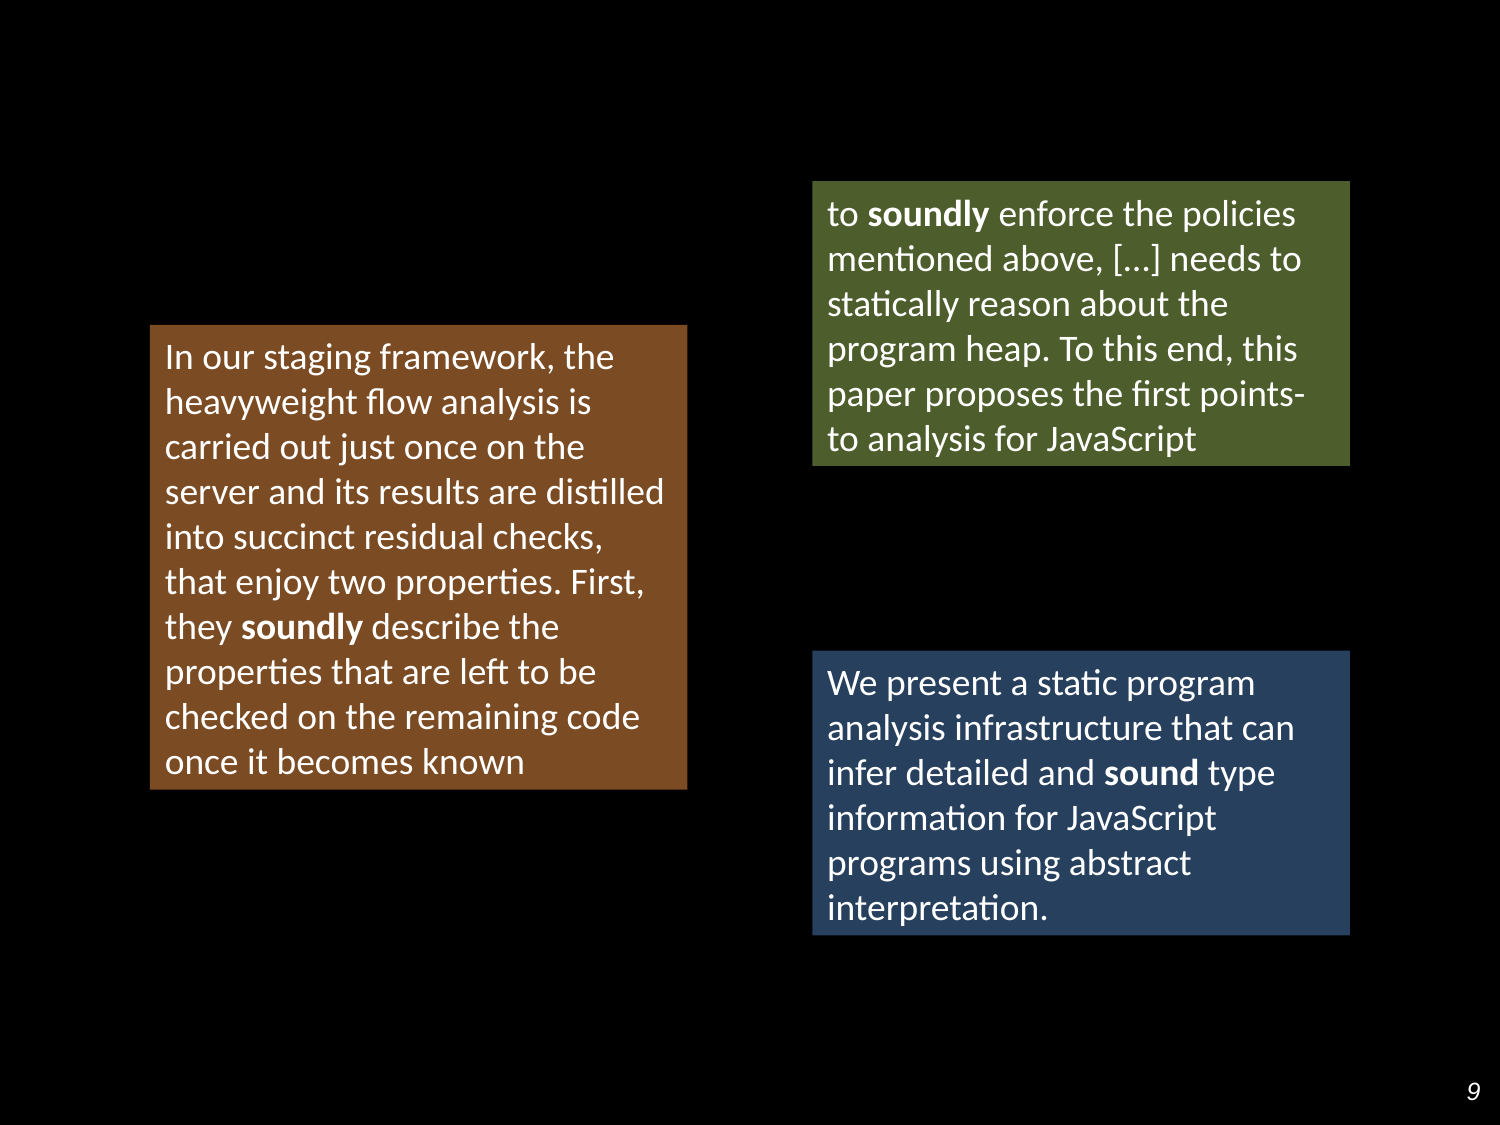

to soundly enforce the policies mentioned above, […] needs to statically reason about the program heap. To this end, this paper proposes the first points-to analysis for JavaScript
In our staging framework, the heavyweight flow analysis is carried out just once on the server and its results are distilled into succinct residual checks, that enjoy two properties. First, they soundly describe the properties that are left to be checked on the remaining code once it becomes known
We present a static program analysis infrastructure that can infer detailed and sound type information for JavaScript programs using abstract interpretation.
9